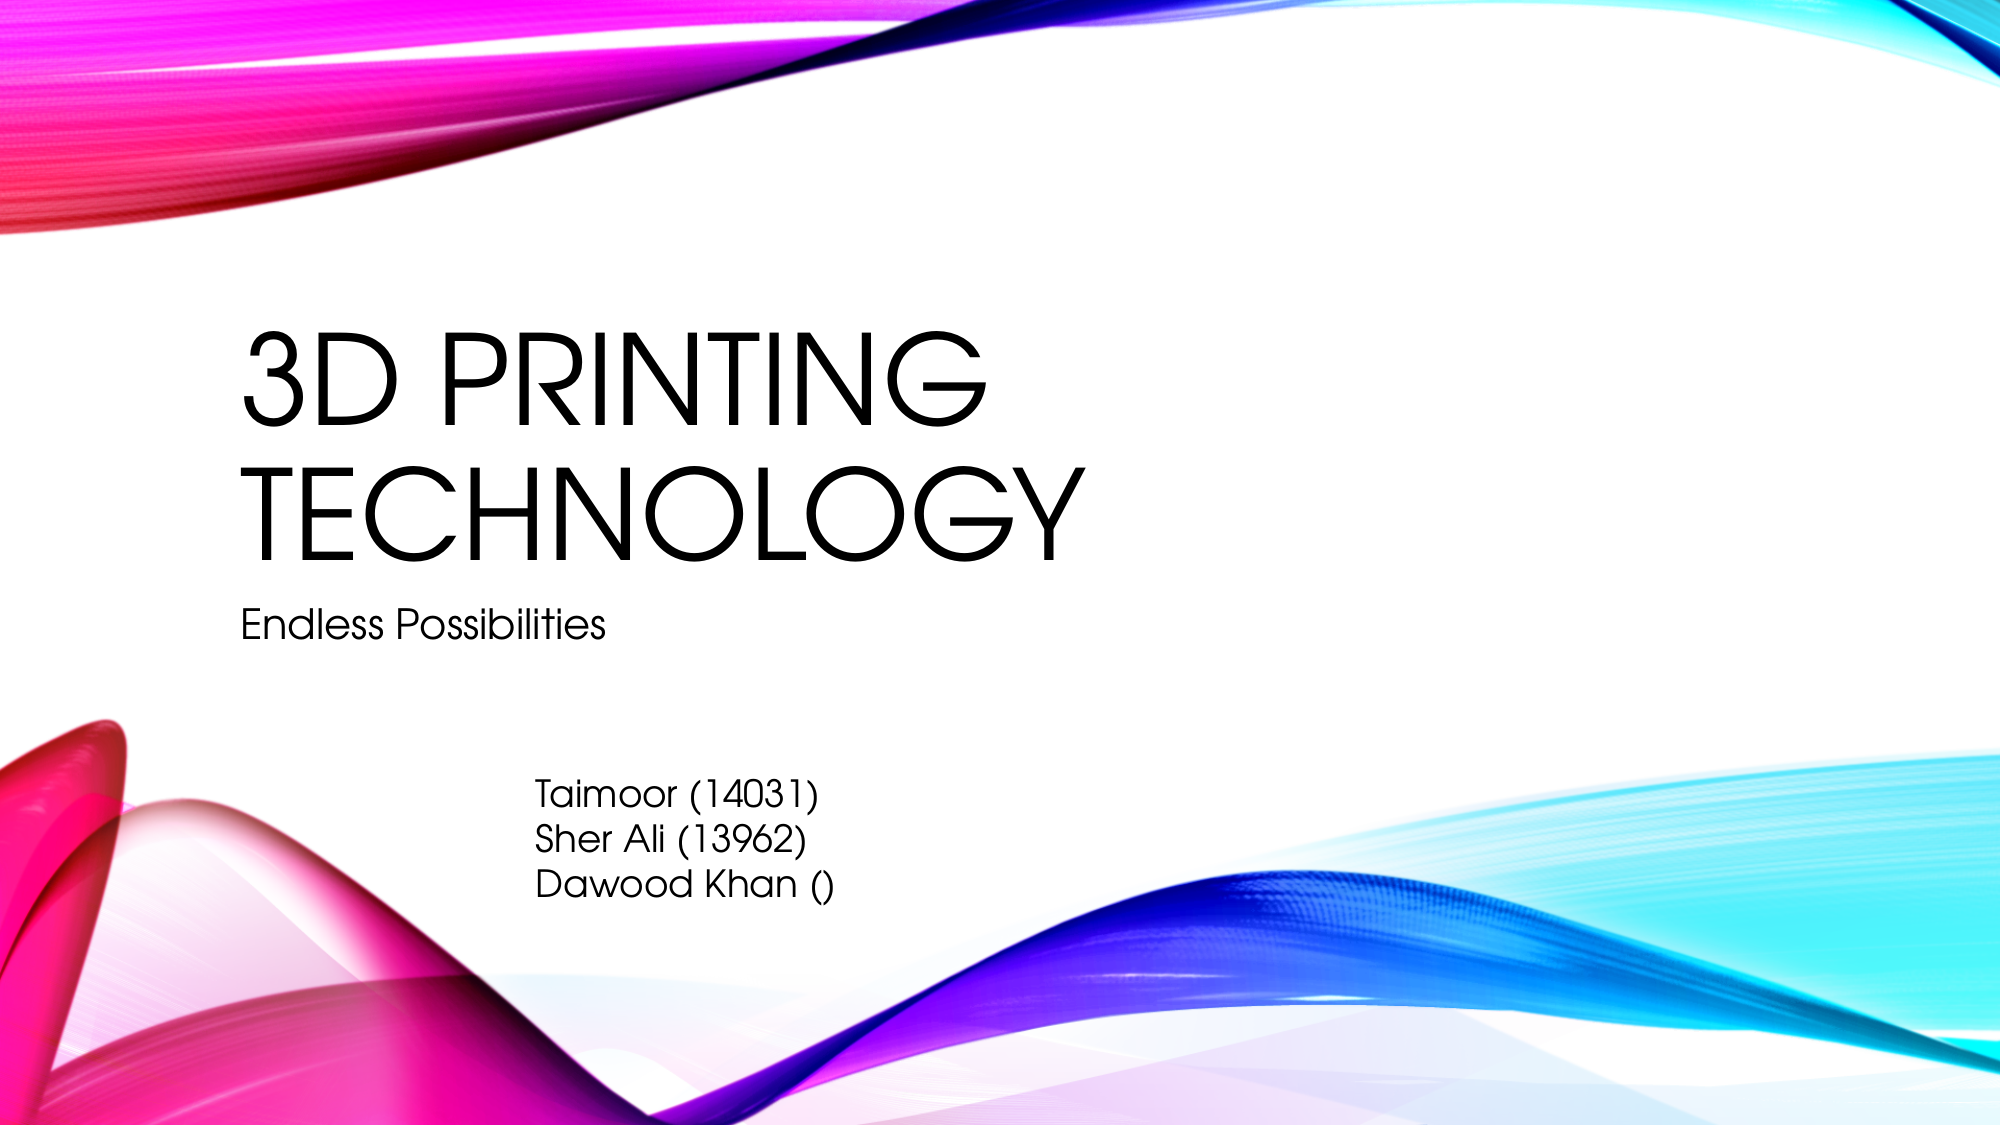

# 3D Printing technology
Endless Possibilities
Taimoor (14031)
Sher Ali (13962)
Dawood Khan ()